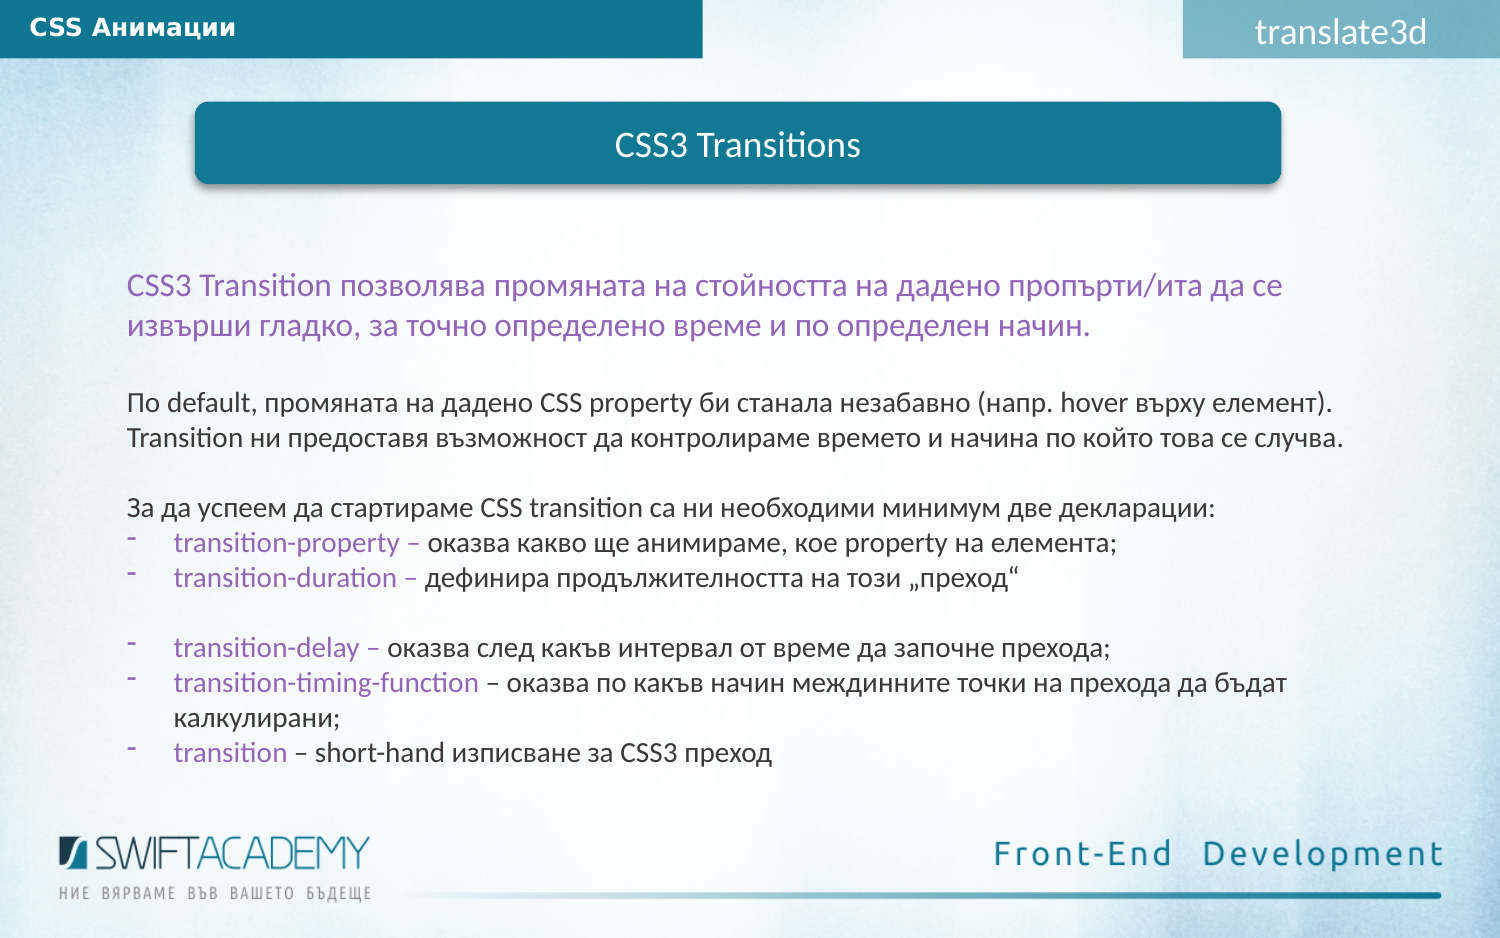

translate3d
CSS Анимации
CSS3 Transitions
CSS3 Transition позволява промяната на стойността на дадено пропърти/ита да се извърши гладко, за точно определено време и по определен начин.

По default, промяната на дадено CSS property би станала незабавно (напр. hover върху елемент).
Transition ни предоставя възможност да контролираме времето и начина по който това се случва.

За да успеем да стартираме CSS transition са ни необходими минимум две декларации:
transition-property – оказва какво ще анимираме, кое property на елемента;
transition-duration – дефинира продължителността на този „преход“

transition-delay – оказва след какъв интервал от време да започне прехода;
transition-timing-function – оказва по какъв начин междинните точки на прехода да бъдат калкулирани;
transition – short-hand изписване за CSS3 преход